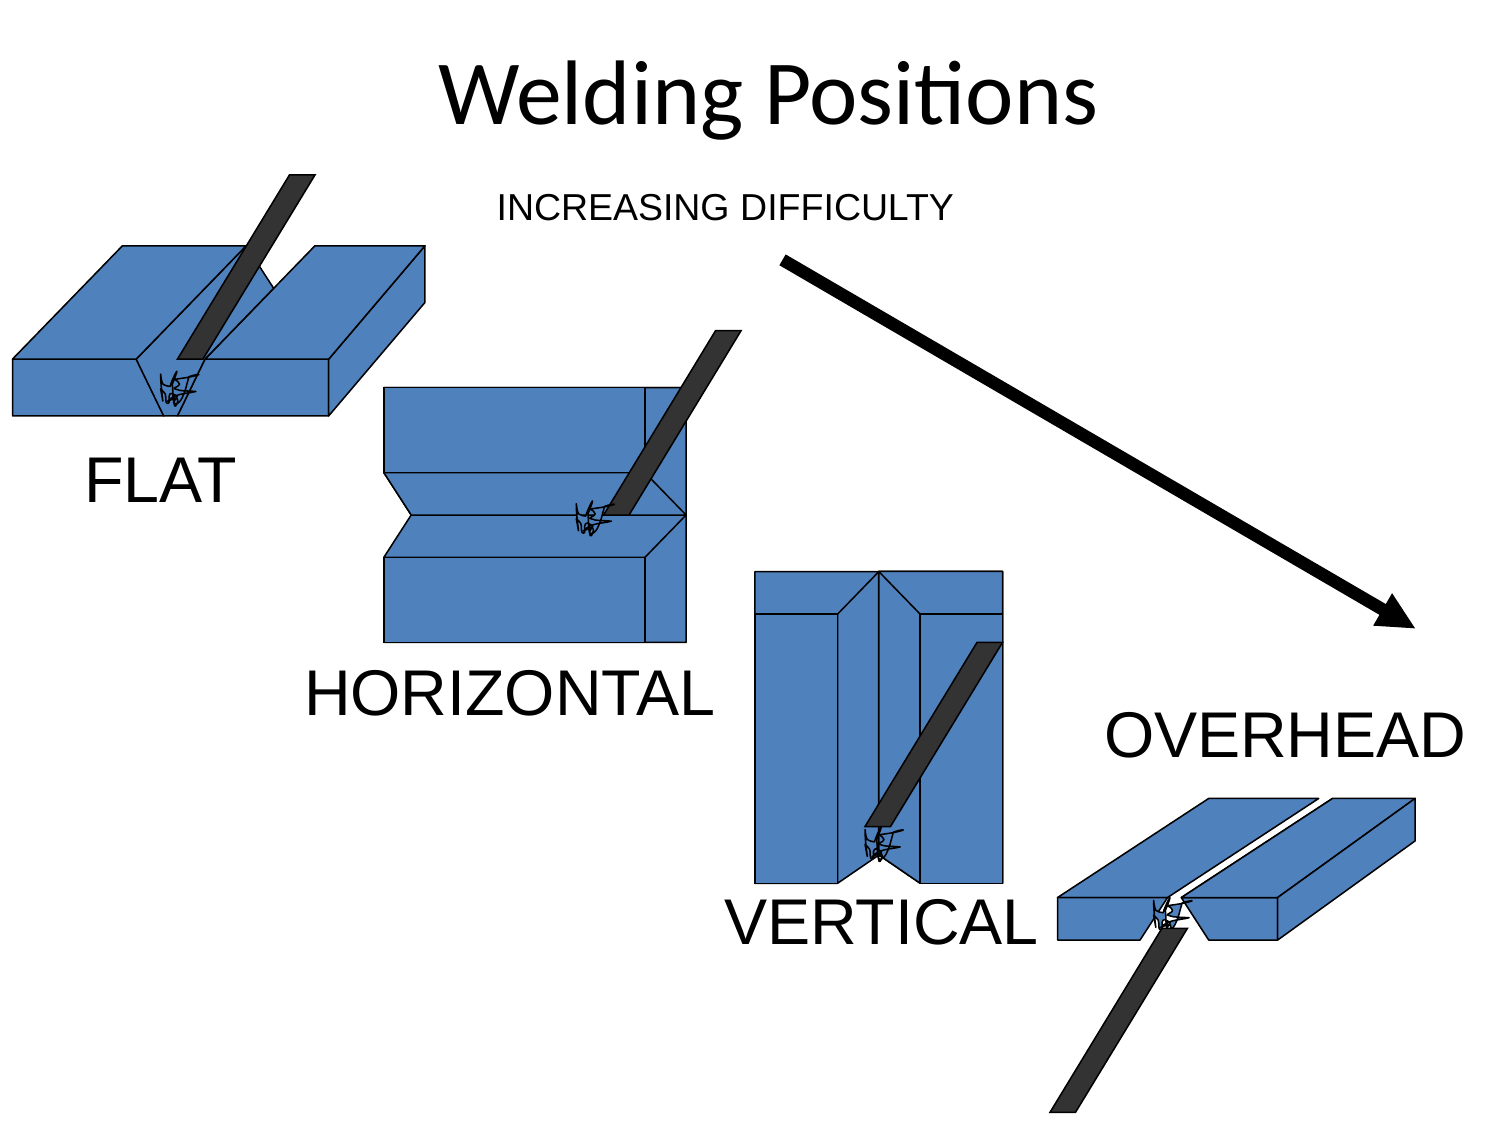

# Welding Positions

INCREASING DIFFICULTY

FLAT

HORIZONTAL

OVERHEAD

VERTICAL